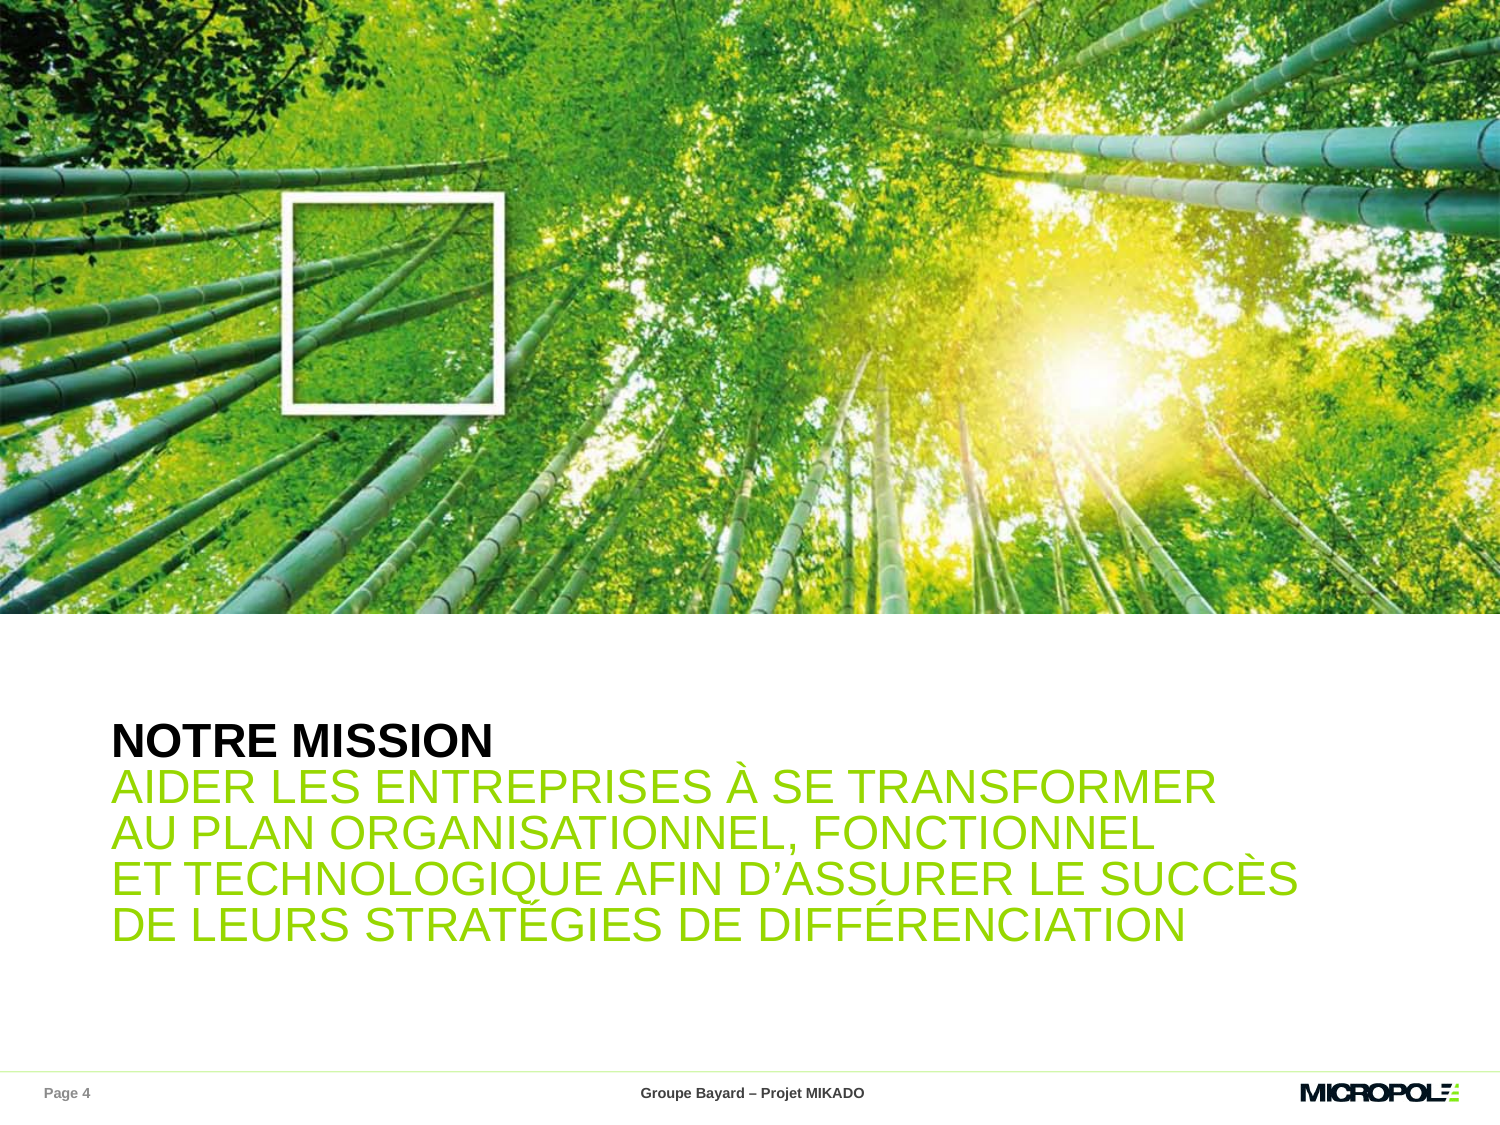

# NOTRE MISSION AIDER LES ENTREPRISES À SE TRANSFORMER AU PLAN ORGANISATIONNEL, FONCTIONNEL ET TECHNOLOGIQUE AFIN D’ASSURER LE SUCCÈS DE LEURS STRATÉGIES DE DIFFÉRENCIATION
Page 4
Groupe Bayard – Projet MIKADO